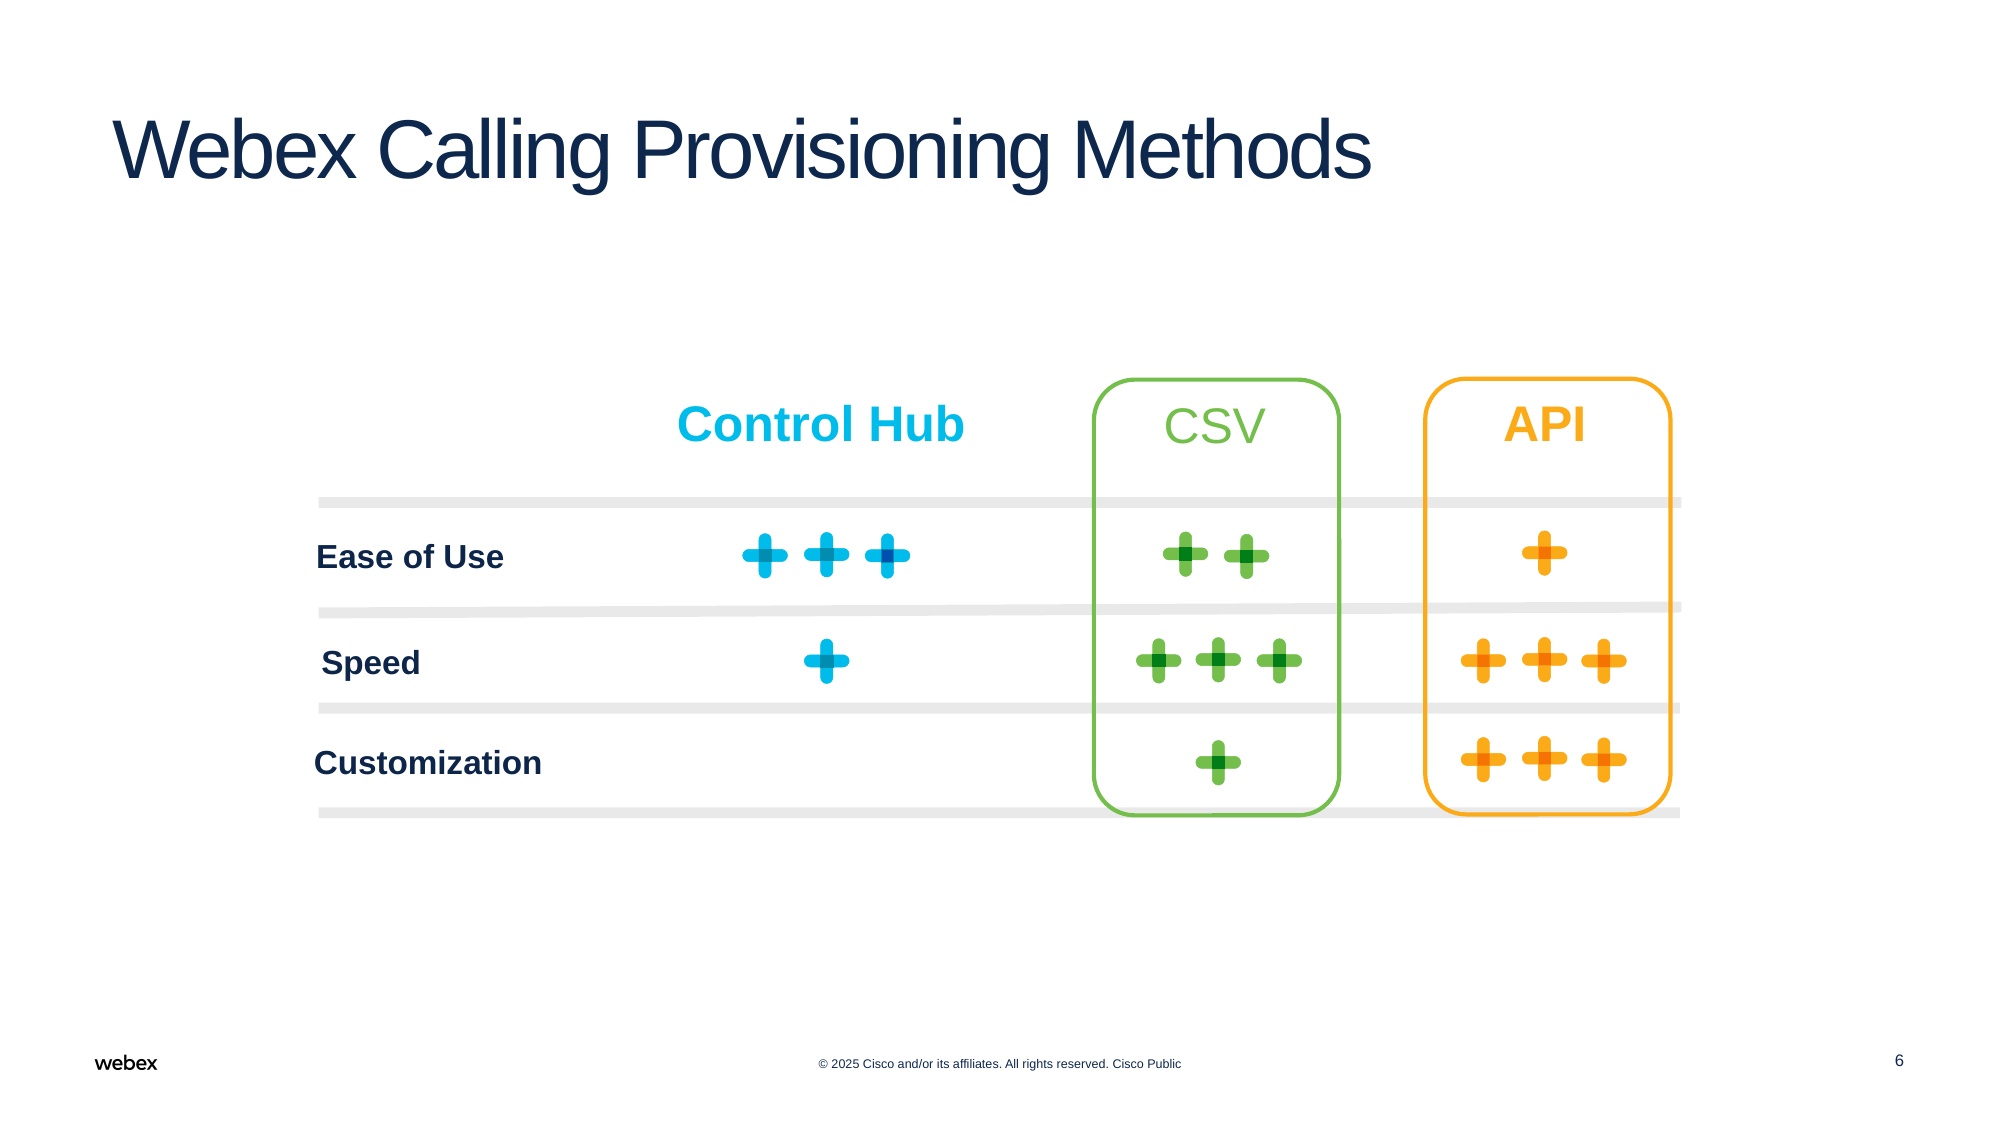

# Webex Calling Provisioning Methods

Control Hub
API
CSV
Ease of Use

Speed

Customization